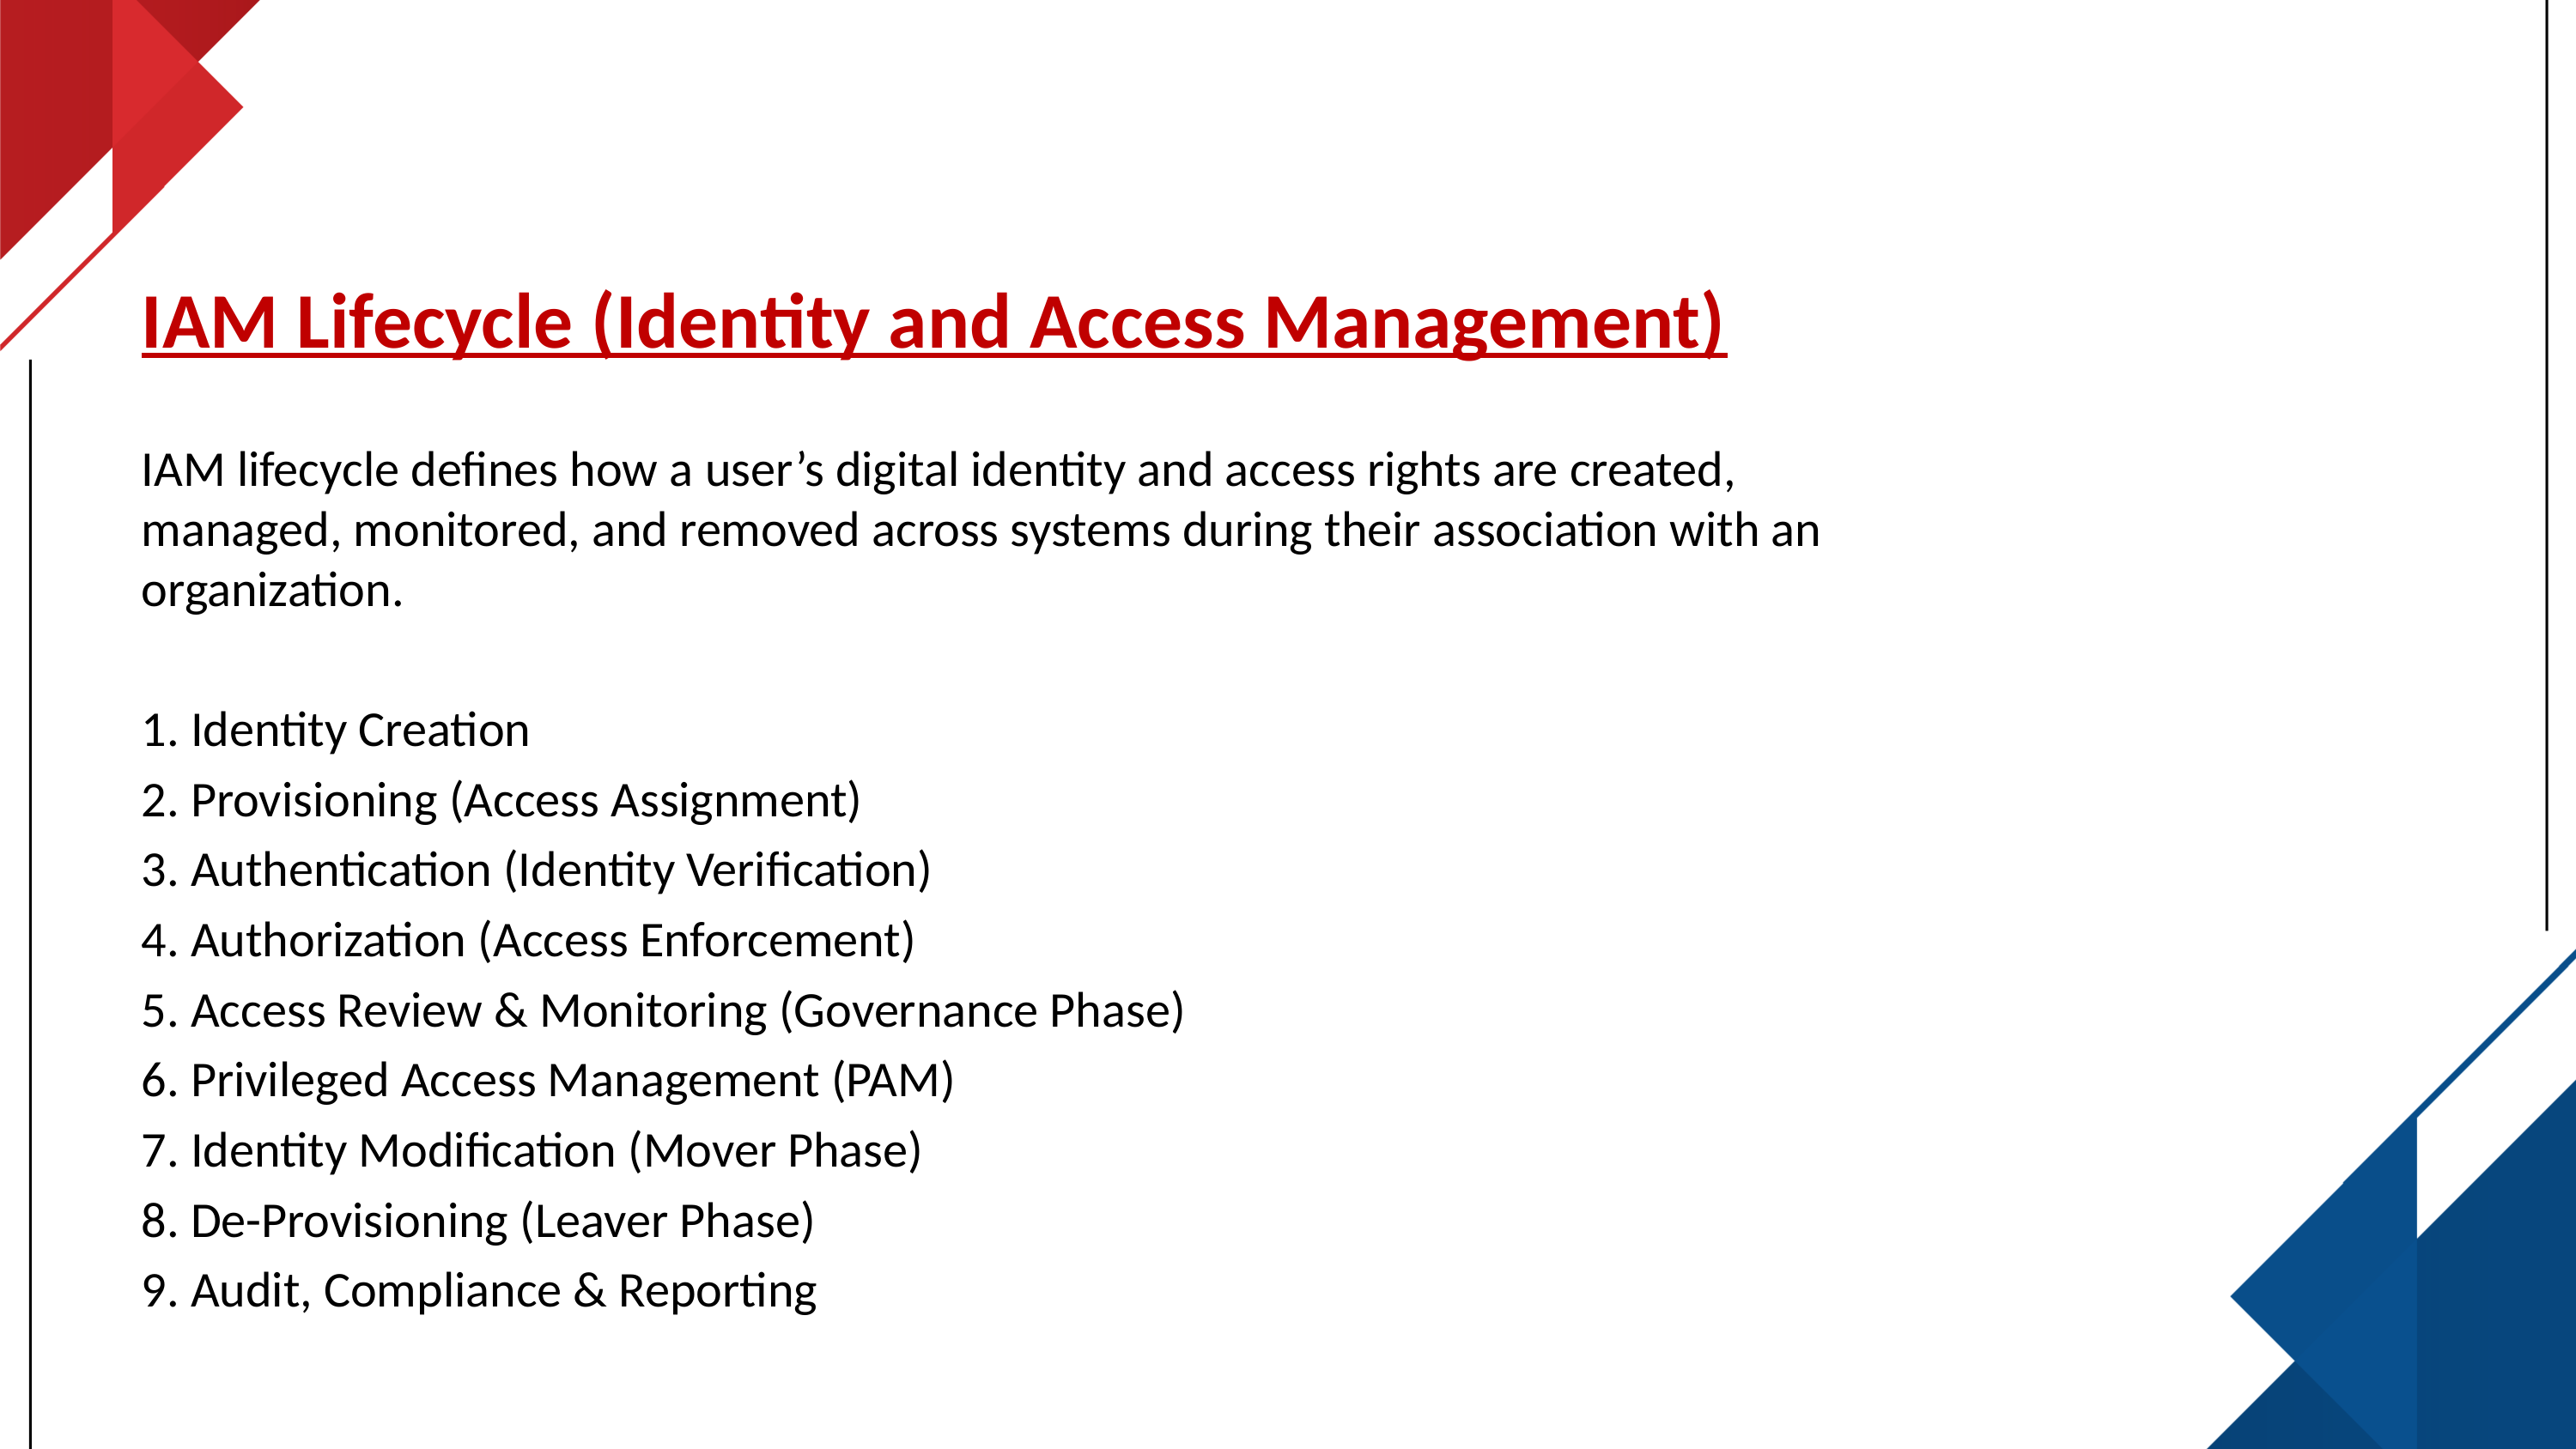

IAM Lifecycle (Identity and Access Management)

IAM lifecycle defines how a user’s digital identity and access rights are created, managed, monitored, and removed across systems during their association with an organization.

1. Identity Creation
2. Provisioning (Access Assignment)
3. Authentication (Identity Verification)
4. Authorization (Access Enforcement)
5. Access Review & Monitoring (Governance Phase)
6. Privileged Access Management (PAM)
7. Identity Modification (Mover Phase)
8. De-Provisioning (Leaver Phase)
9. Audit, Compliance & Reporting